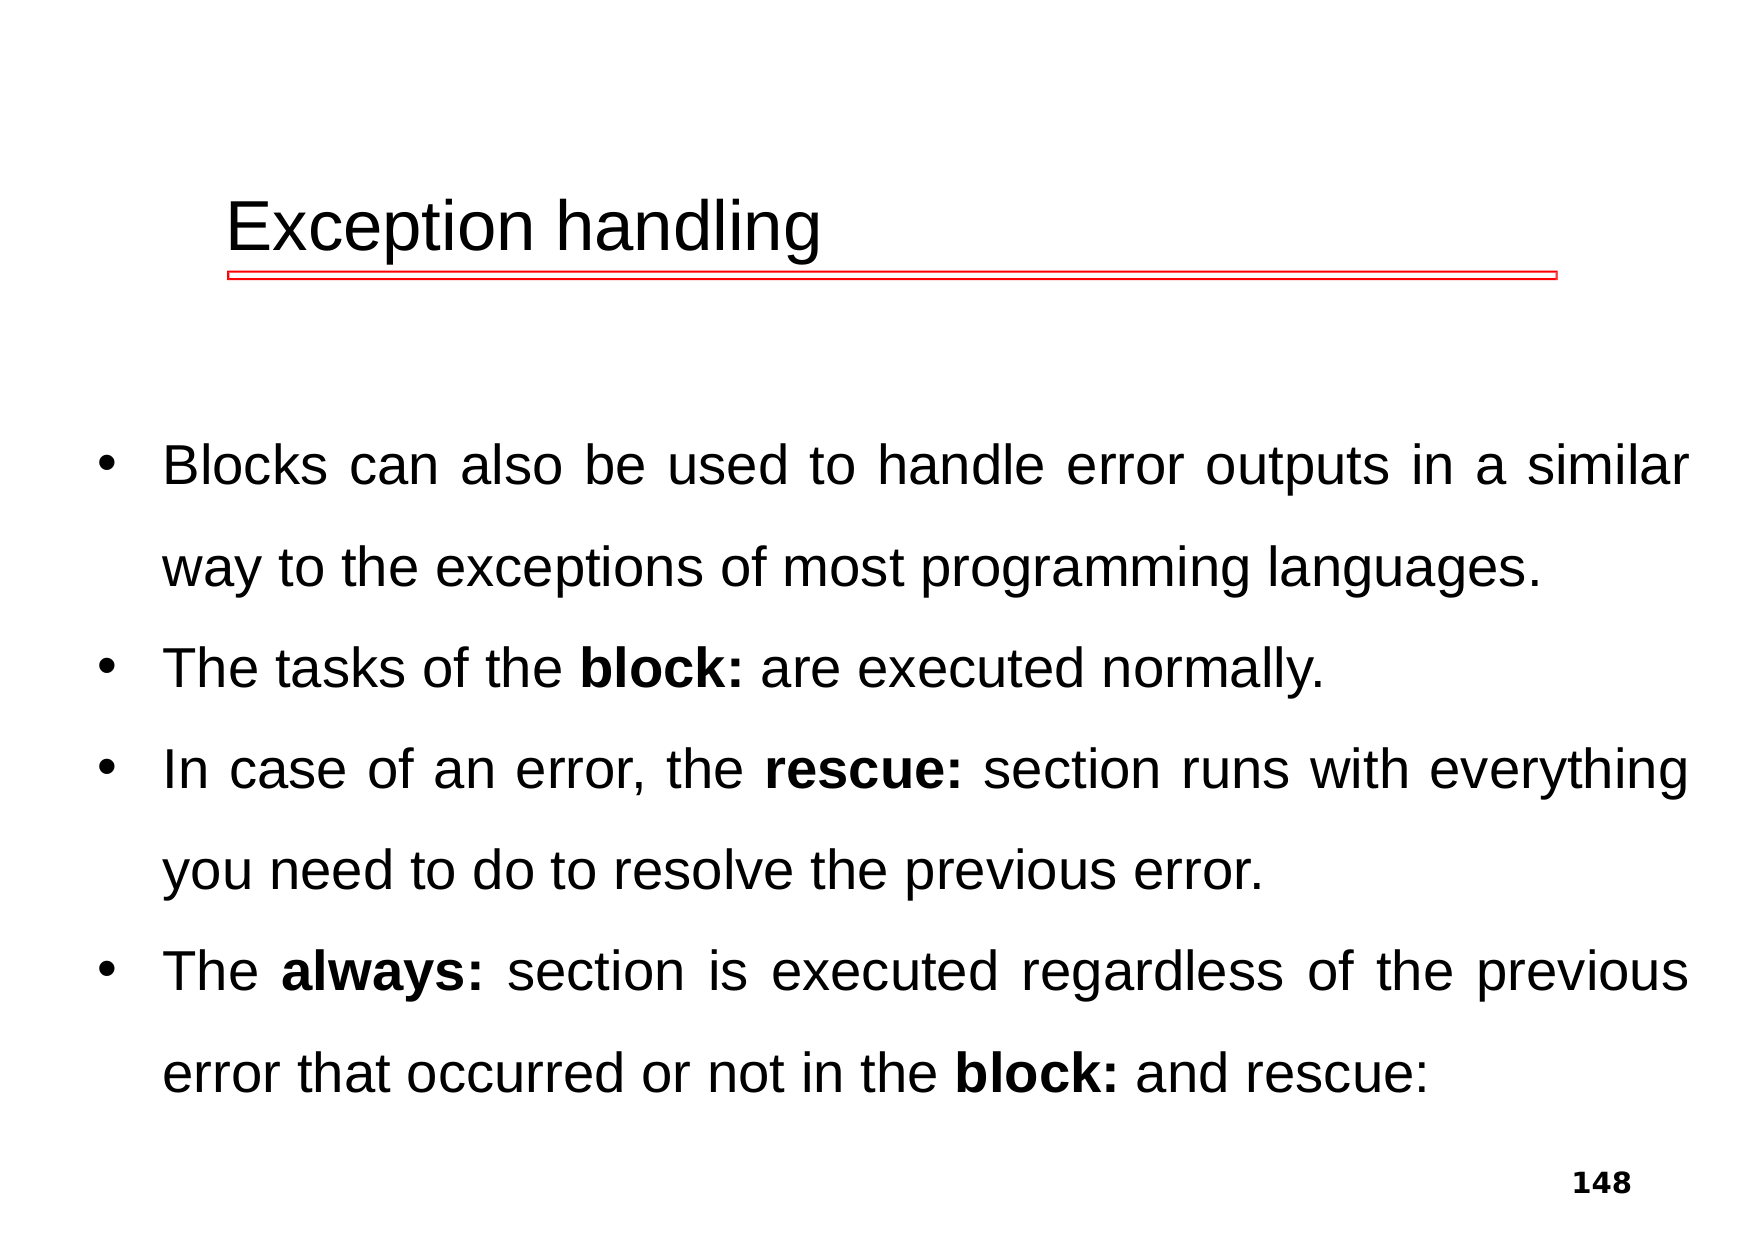

# Exception handling
Blocks can also be used to handle error outputs in a similar way to the exceptions of most programming languages.
The tasks of the block: are executed normally.
In case of an error, the rescue: section runs with everything you need to do to resolve the previous error.
The always: section is executed regardless of the previous error that occurred or not in the block: and rescue:
148